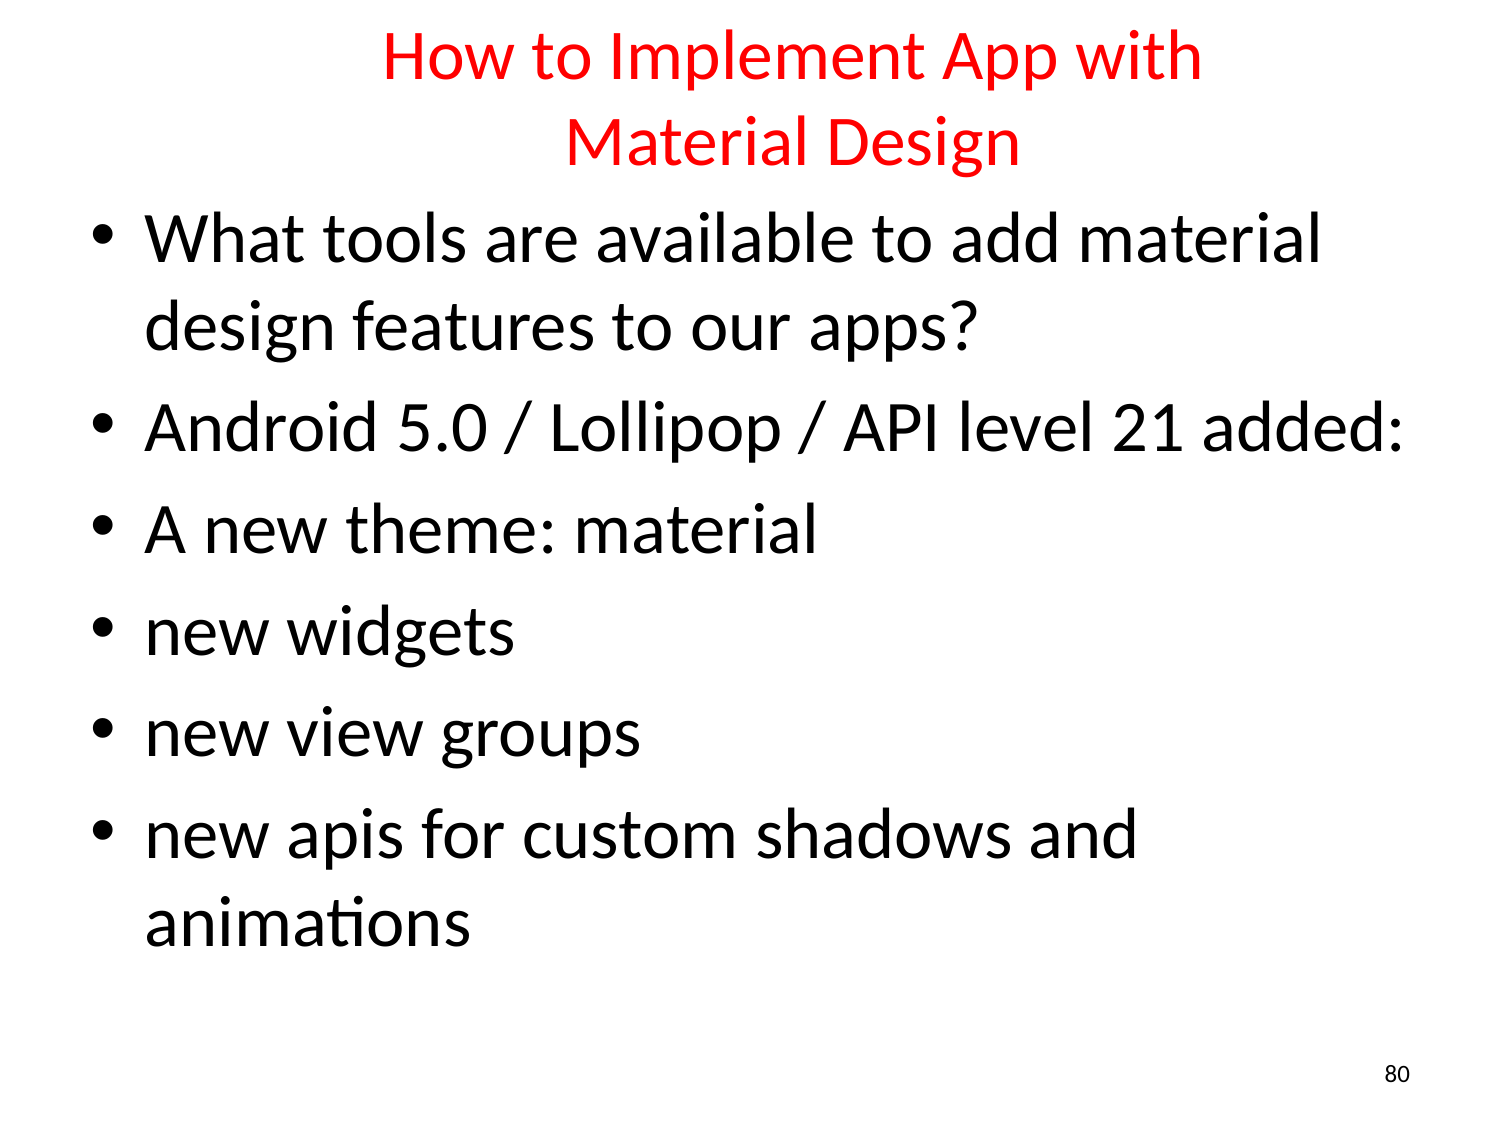

# How to Implement App with Material Design
What tools are available to add material design features to our apps?
Android 5.0 / Lollipop / API level 21 added:
A new theme: material
new widgets
new view groups
new apis for custom shadows and animations
80